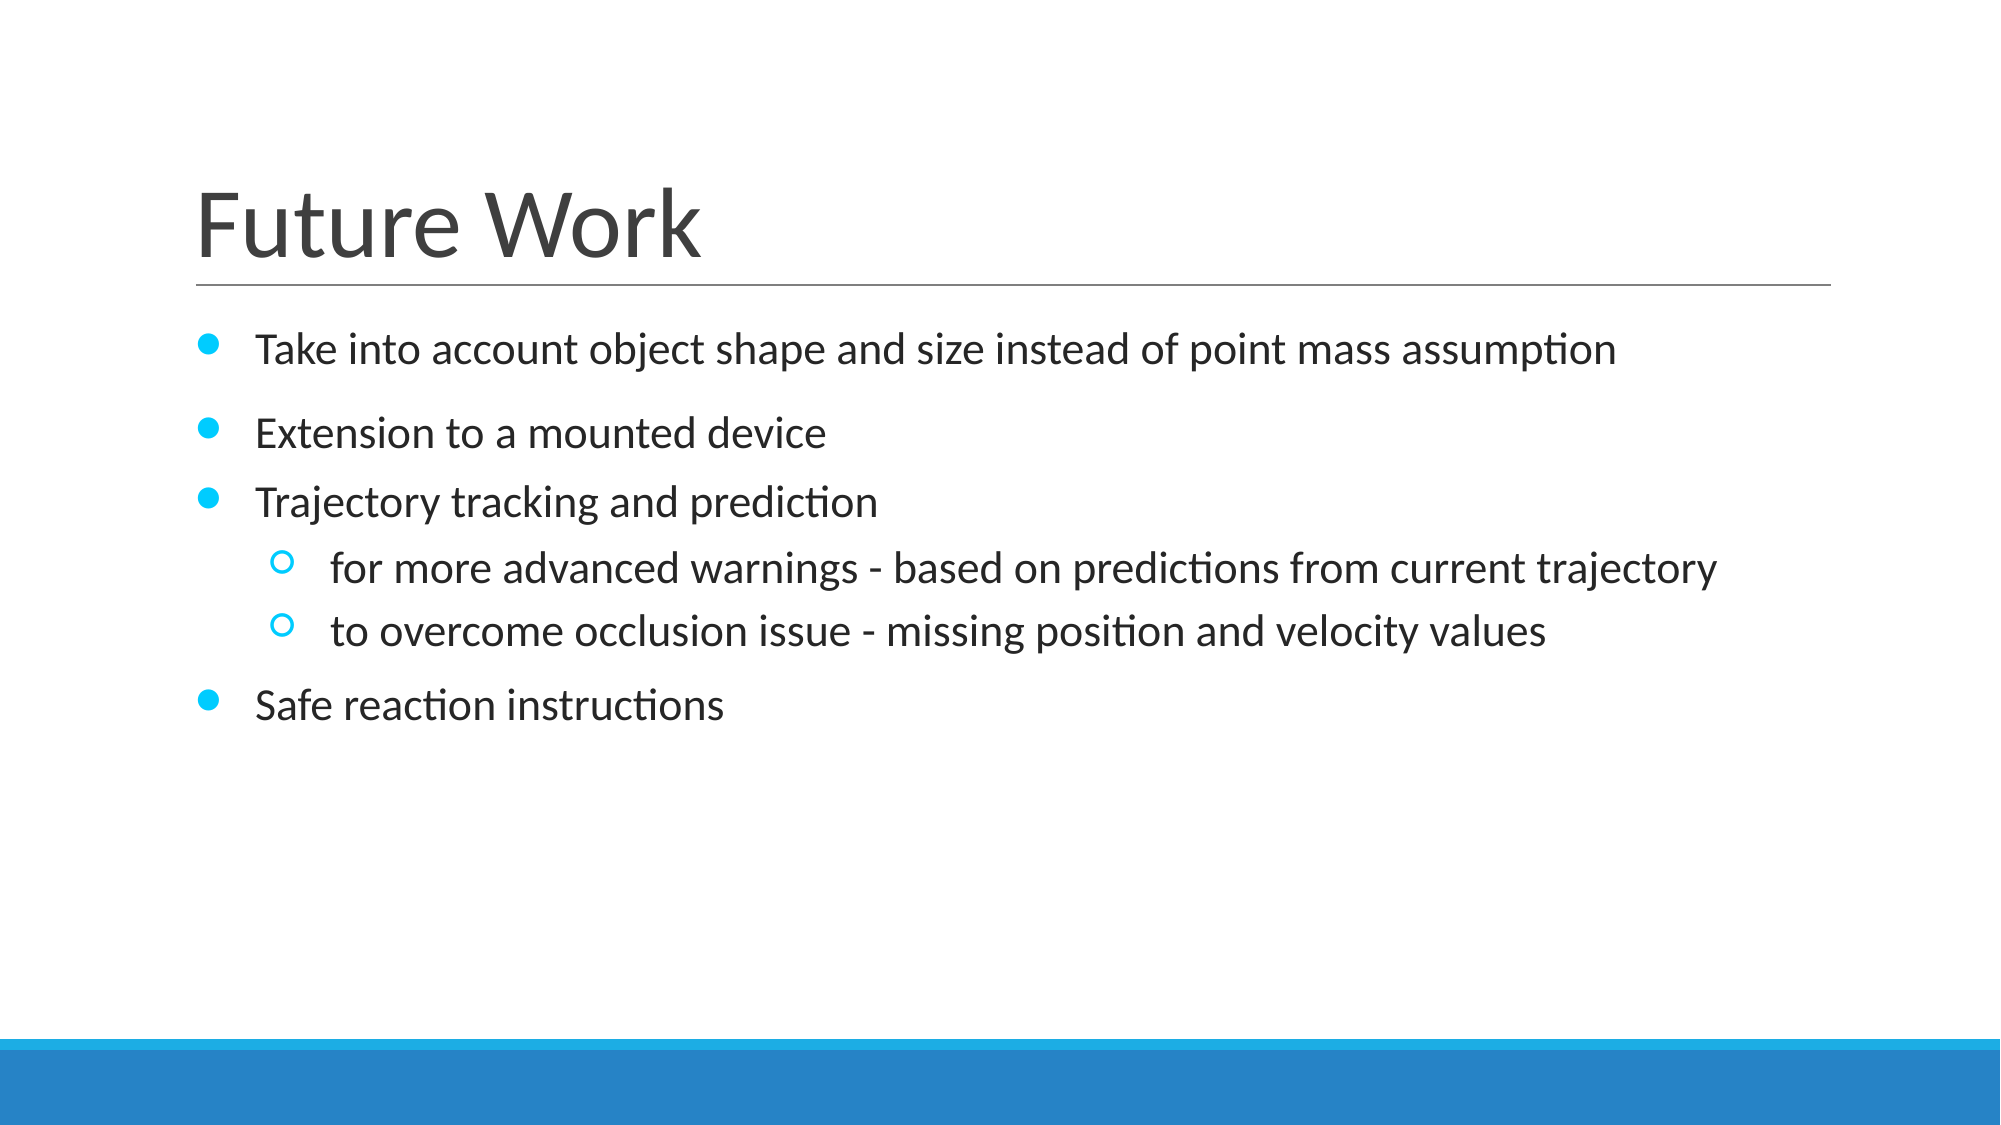

# Future Work
Take into account object shape and size instead of point mass assumption
Extension to a mounted device
Trajectory tracking and prediction
for more advanced warnings - based on predictions from current trajectory
to overcome occlusion issue - missing position and velocity values
Safe reaction instructions